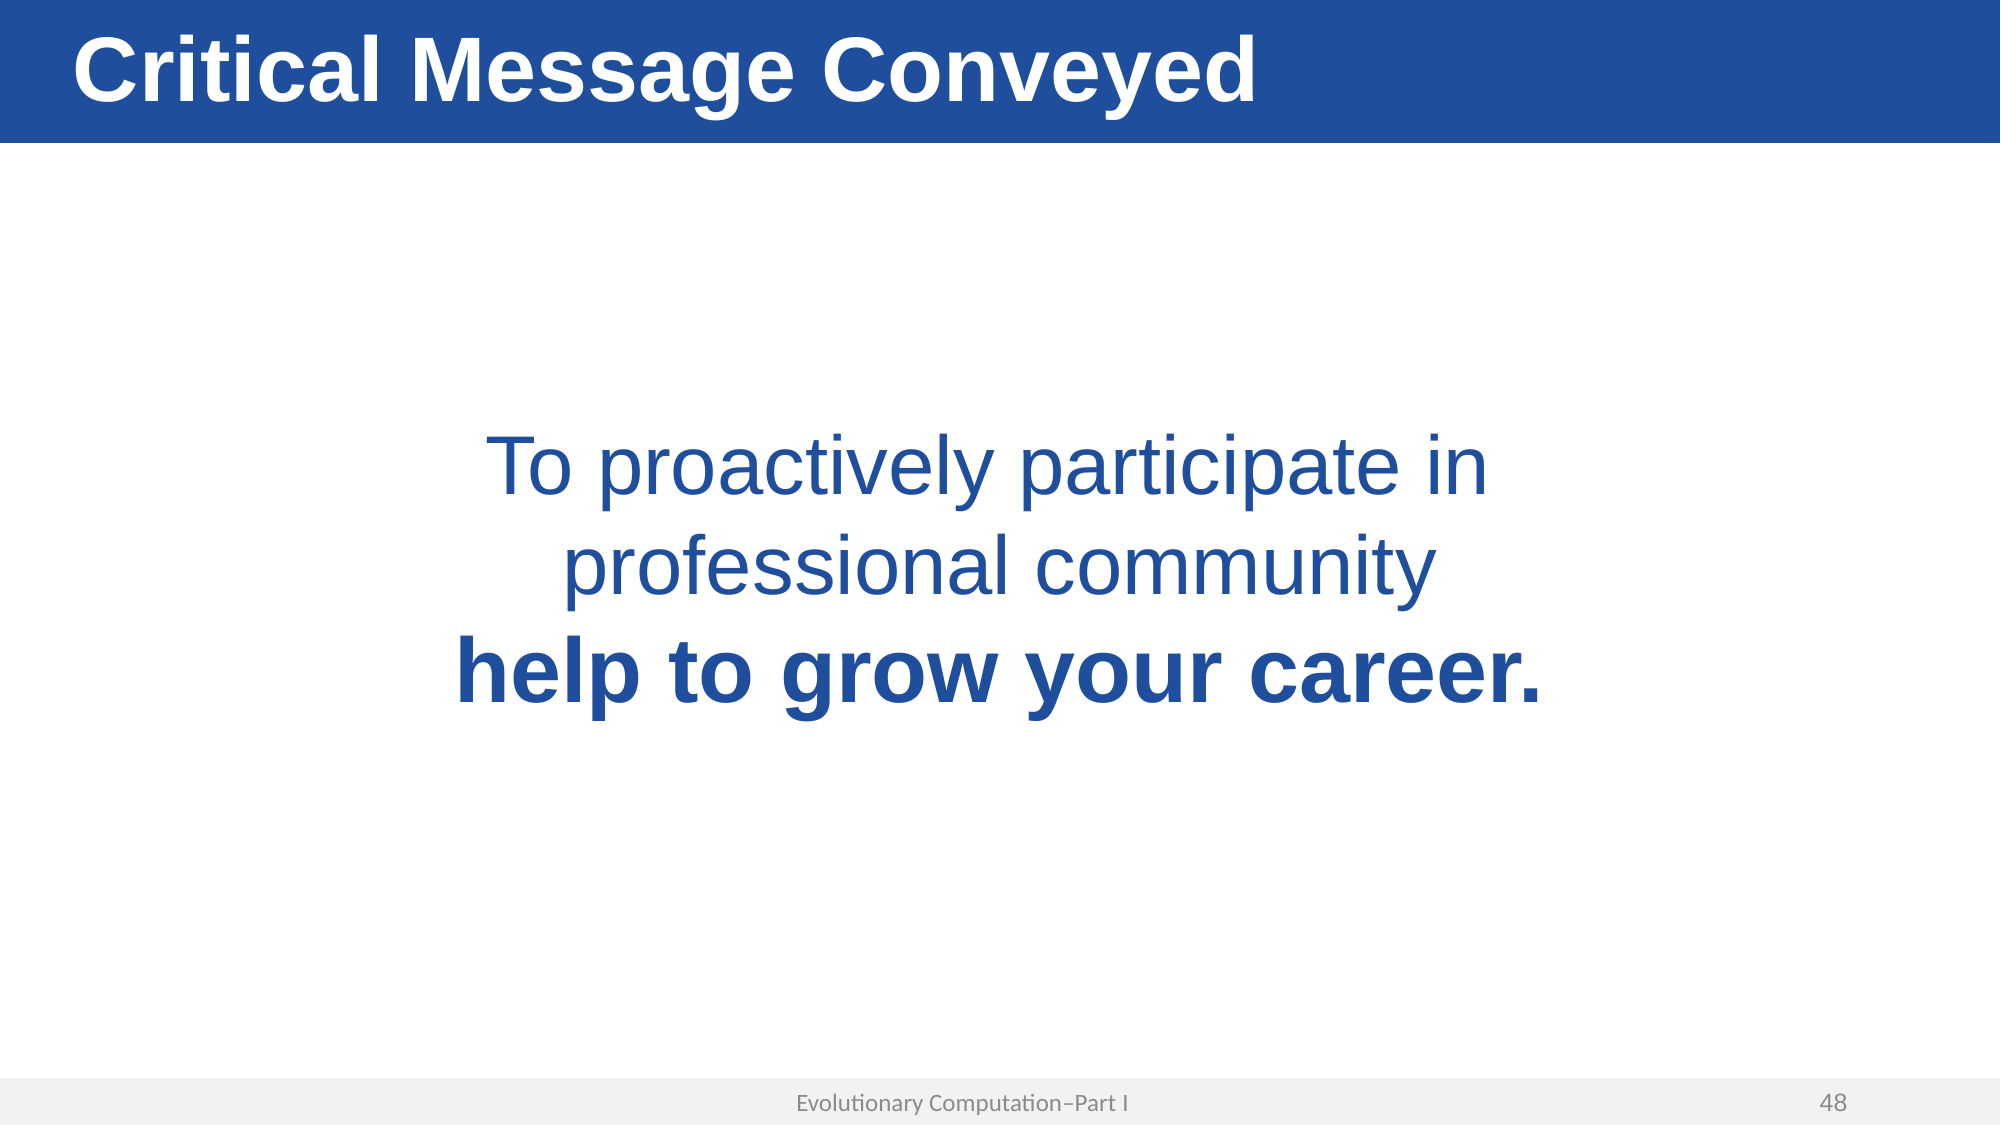

# Critical Message Conveyed
To proactively participate in
professional community
help to grow your career.
Evolutionary Computation–Part I
48